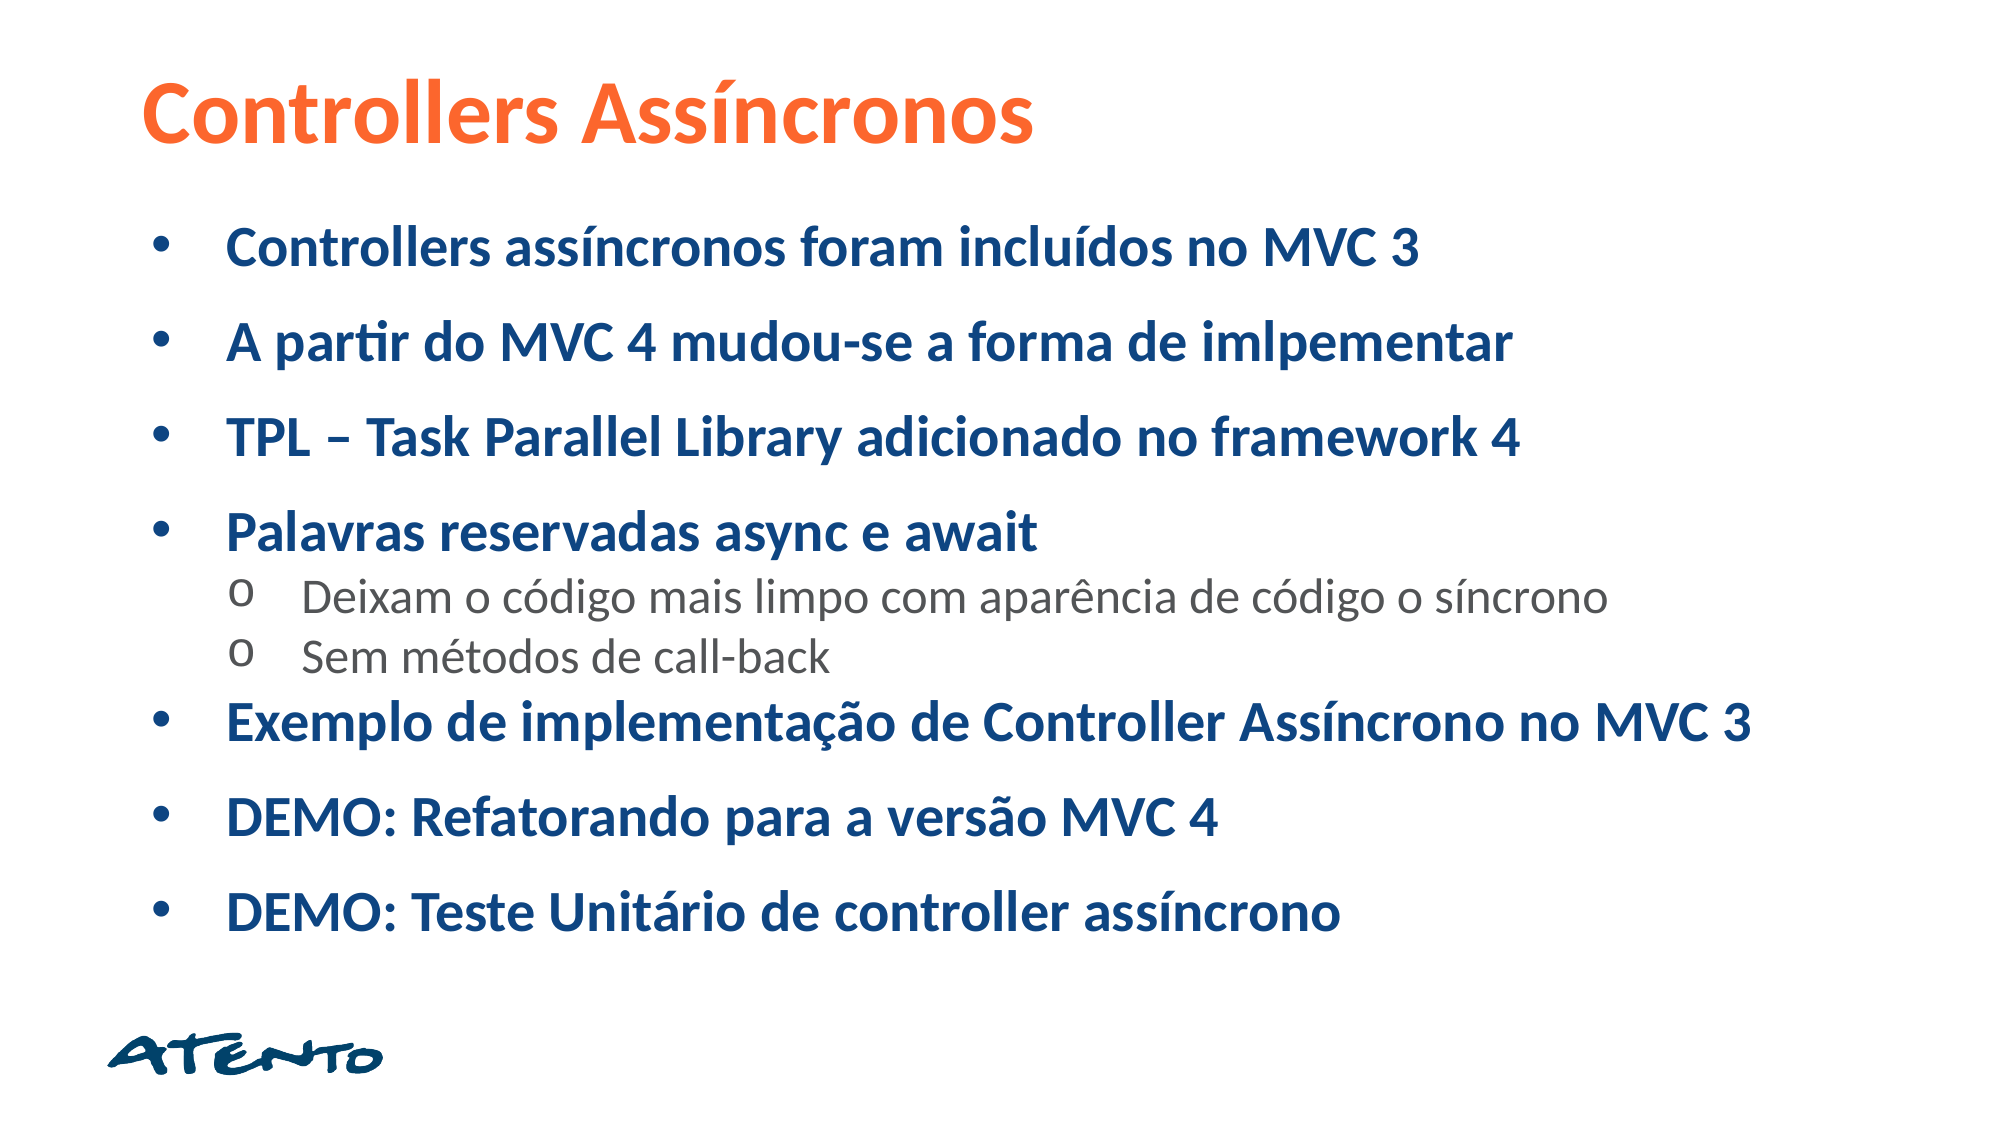

Controllers Assíncronos
Controllers assíncronos foram incluídos no MVC 3
A partir do MVC 4 mudou-se a forma de imlpementar
TPL – Task Parallel Library adicionado no framework 4
Palavras reservadas async e await
Deixam o código mais limpo com aparência de código o síncrono
Sem métodos de call-back
Exemplo de implementação de Controller Assíncrono no MVC 3
DEMO: Refatorando para a versão MVC 4
DEMO: Teste Unitário de controller assíncrono